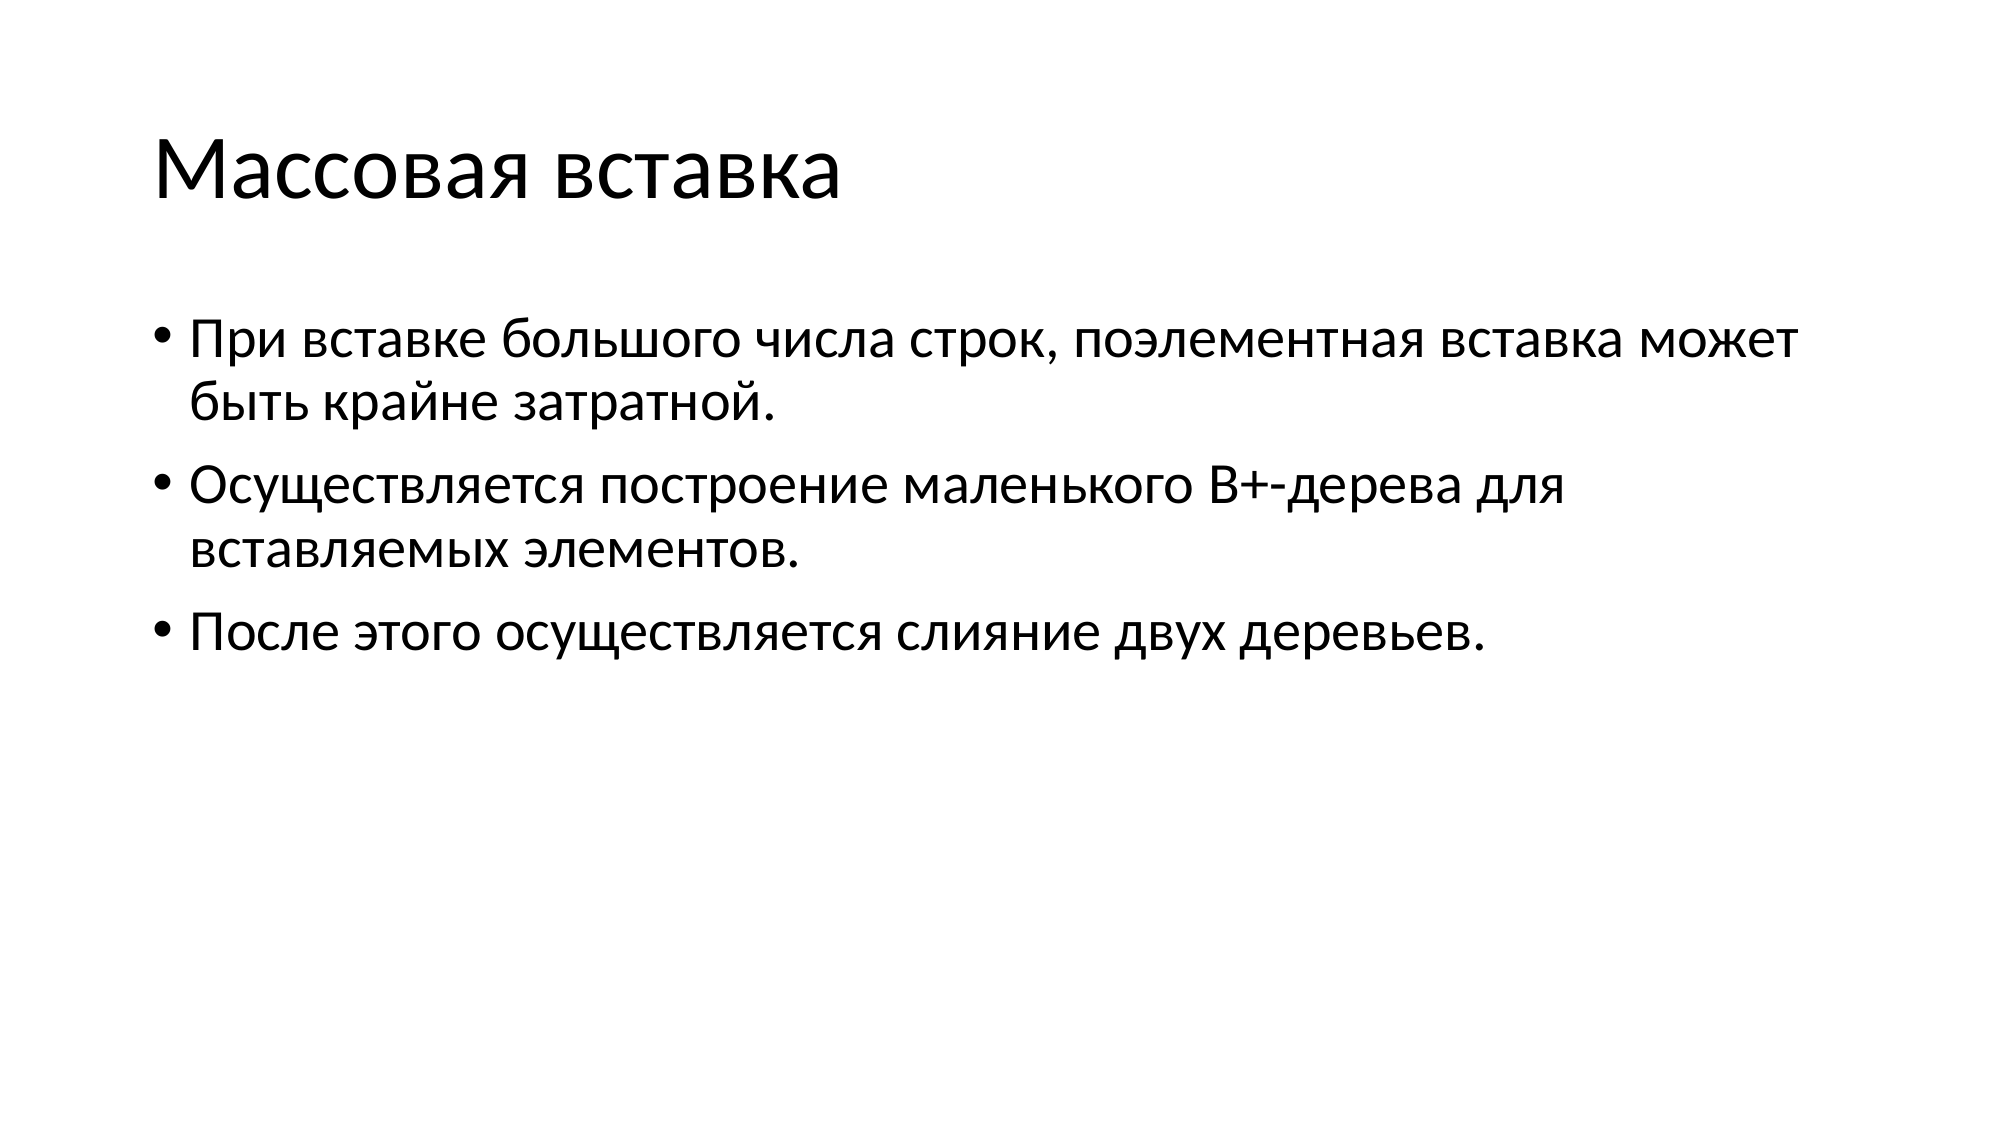

# Массовая вставка
При вставке большого числа строк, поэлементная вставка может быть крайне затратной.
Осуществляется построение маленького B+-дерева для вставляемых элементов.
После этого осуществляется слияние двух деревьев.